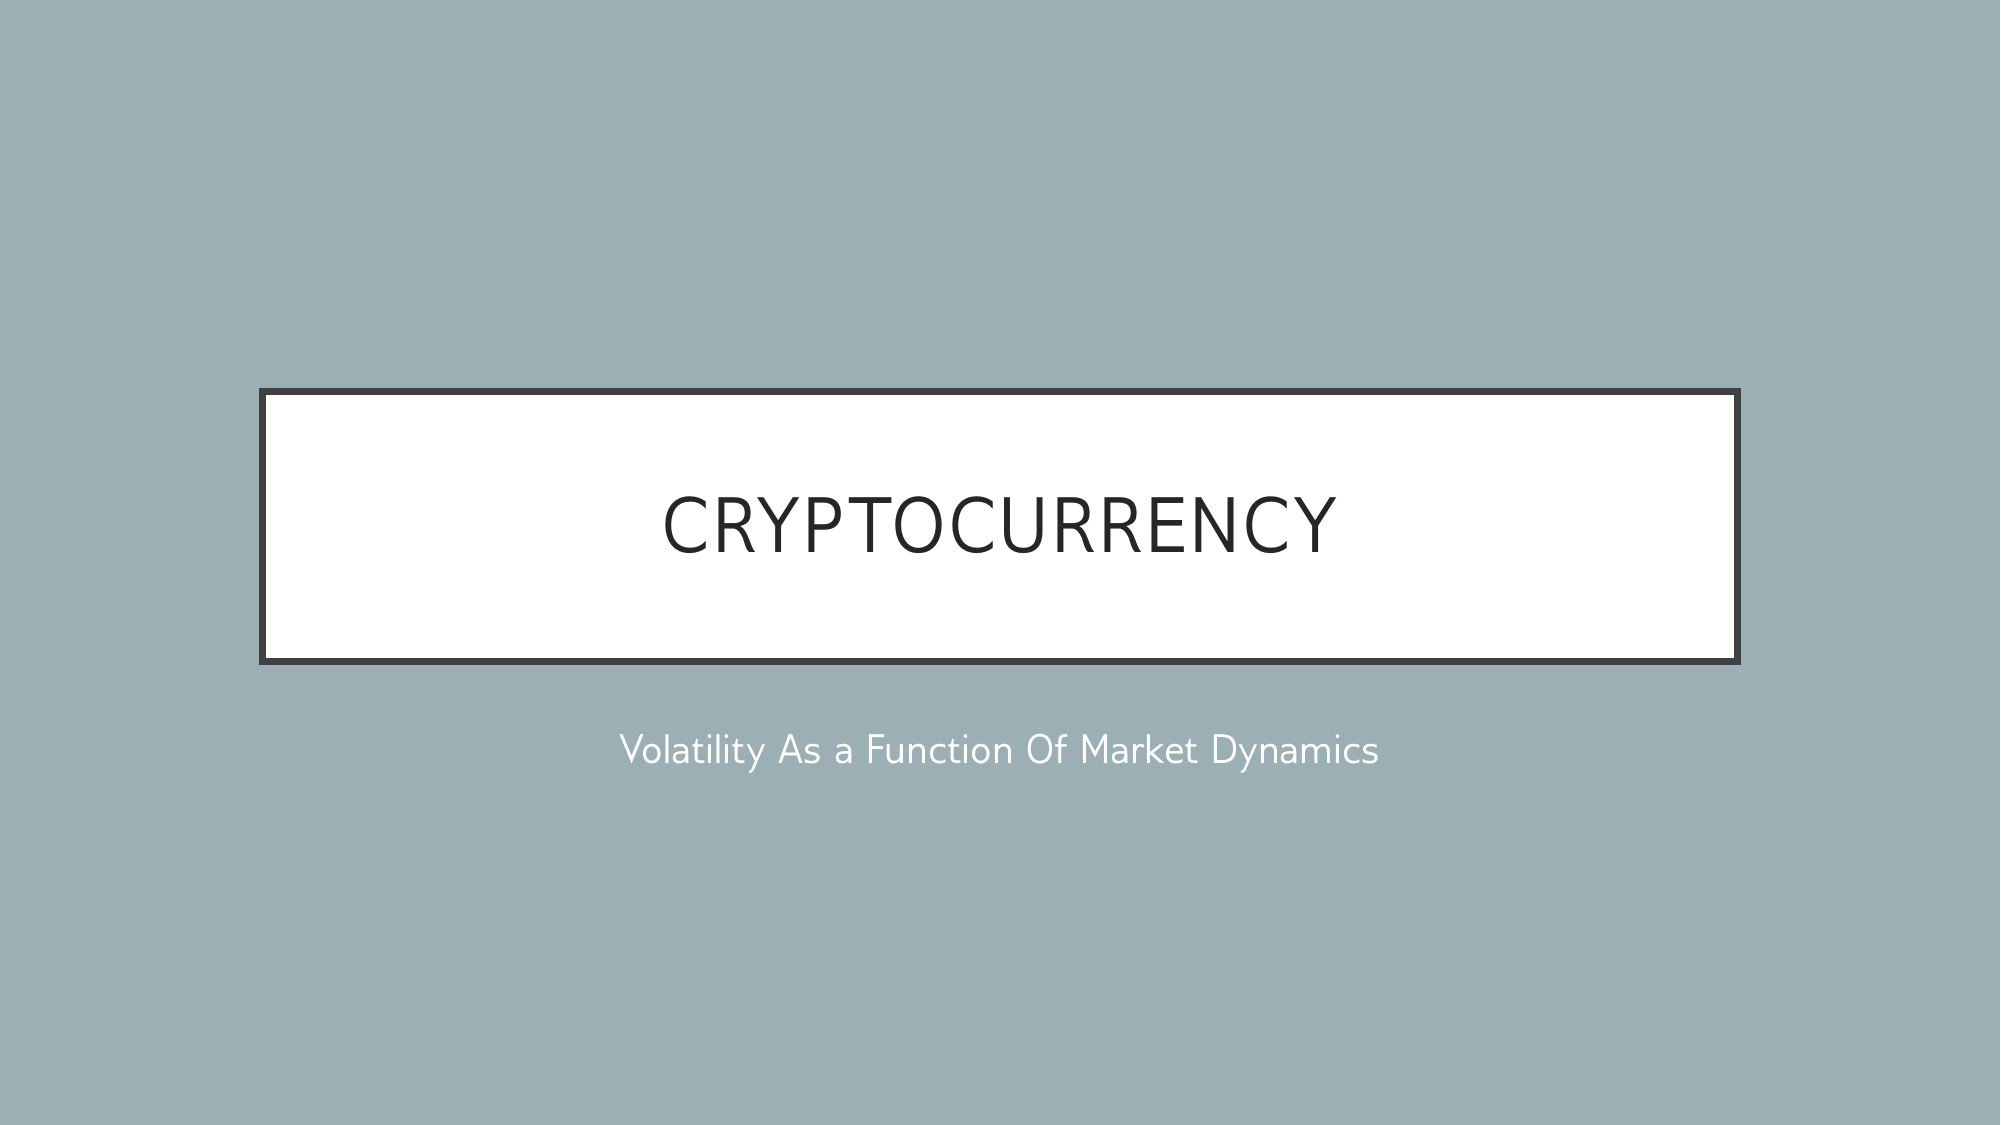

# cryptocurrency
Volatility As a Function Of Market Dynamics